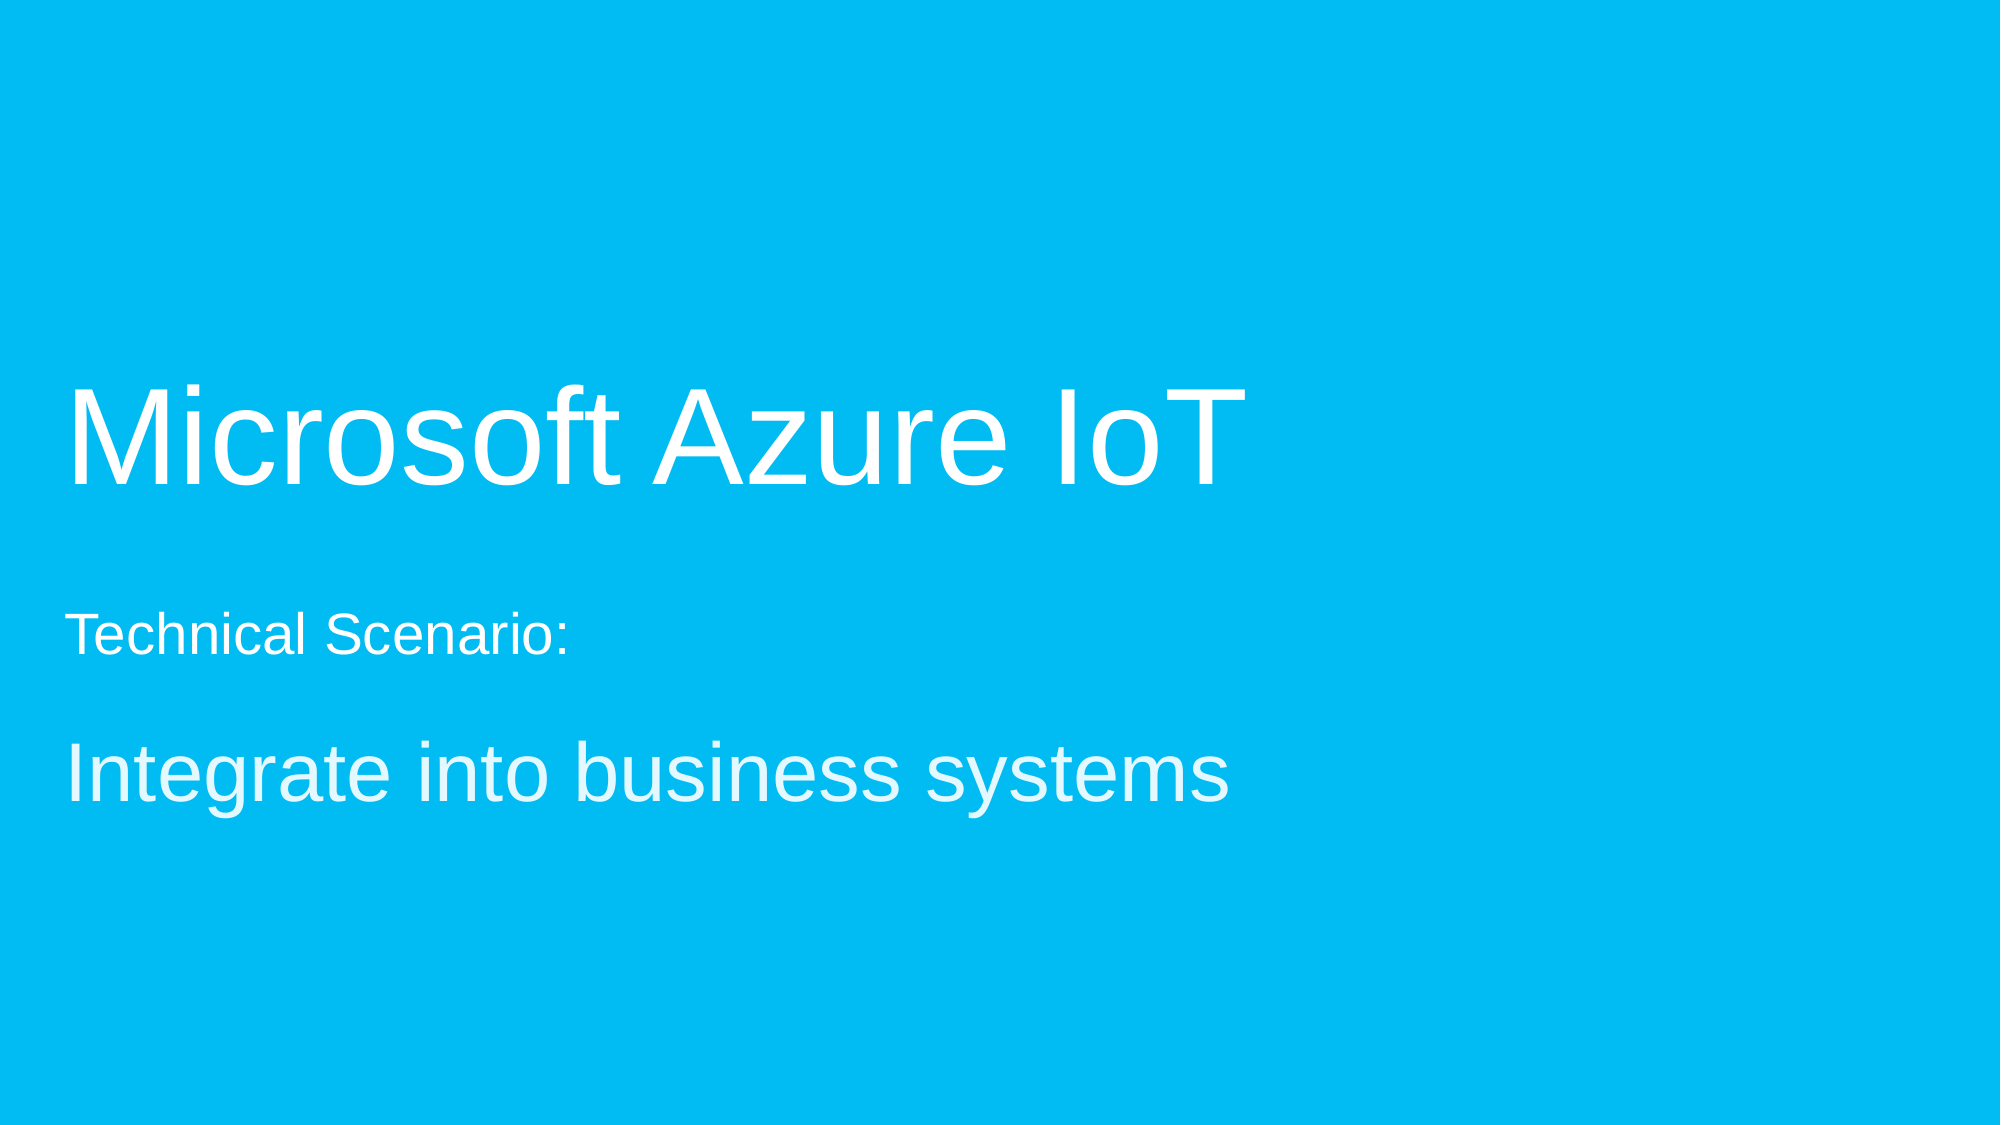

# Microsoft Azure IoT Technical Scenario: Integrate into business systems